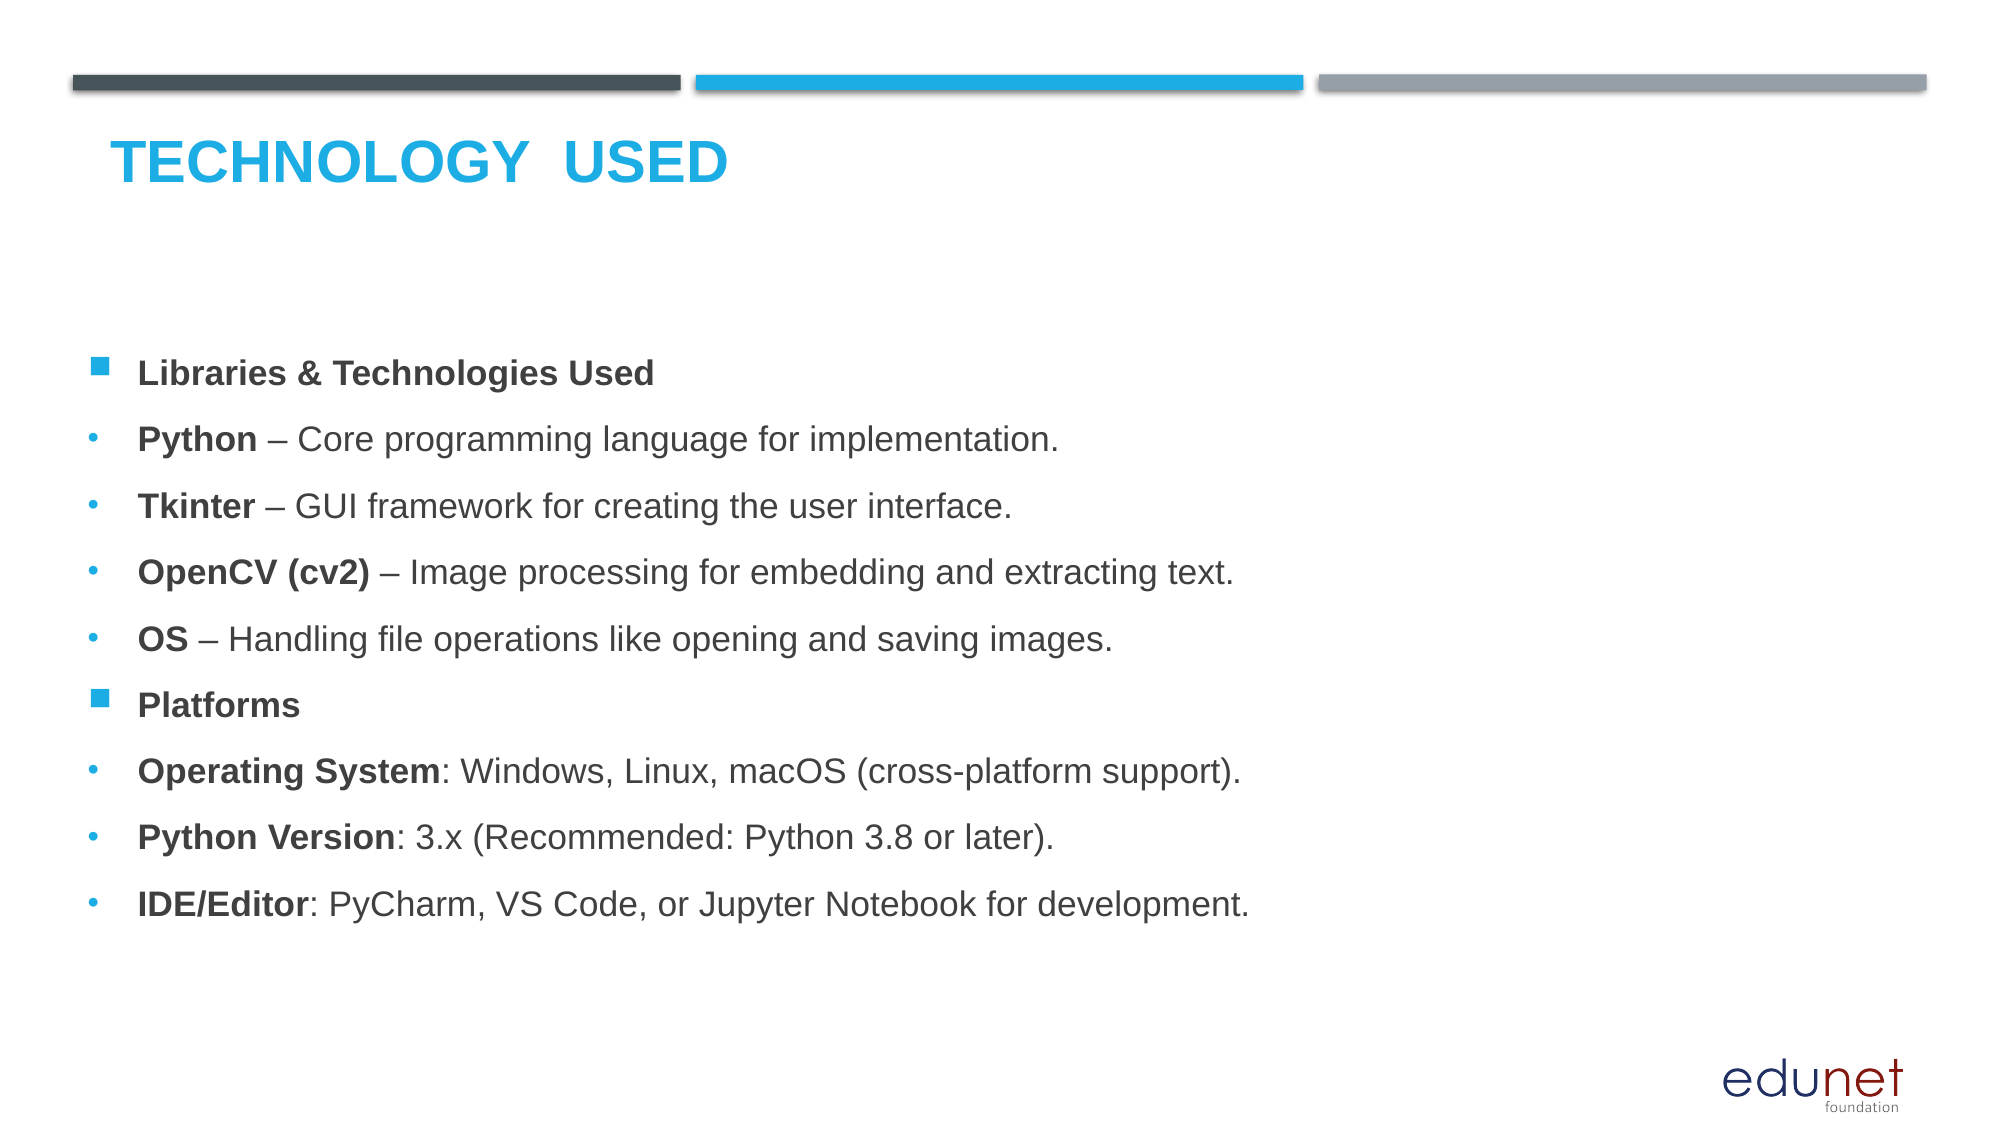

# Technology  used
Libraries & Technologies Used
Python – Core programming language for implementation.
Tkinter – GUI framework for creating the user interface.
OpenCV (cv2) – Image processing for embedding and extracting text.
OS – Handling file operations like opening and saving images.
Platforms
Operating System: Windows, Linux, macOS (cross-platform support).
Python Version: 3.x (Recommended: Python 3.8 or later).
IDE/Editor: PyCharm, VS Code, or Jupyter Notebook for development.